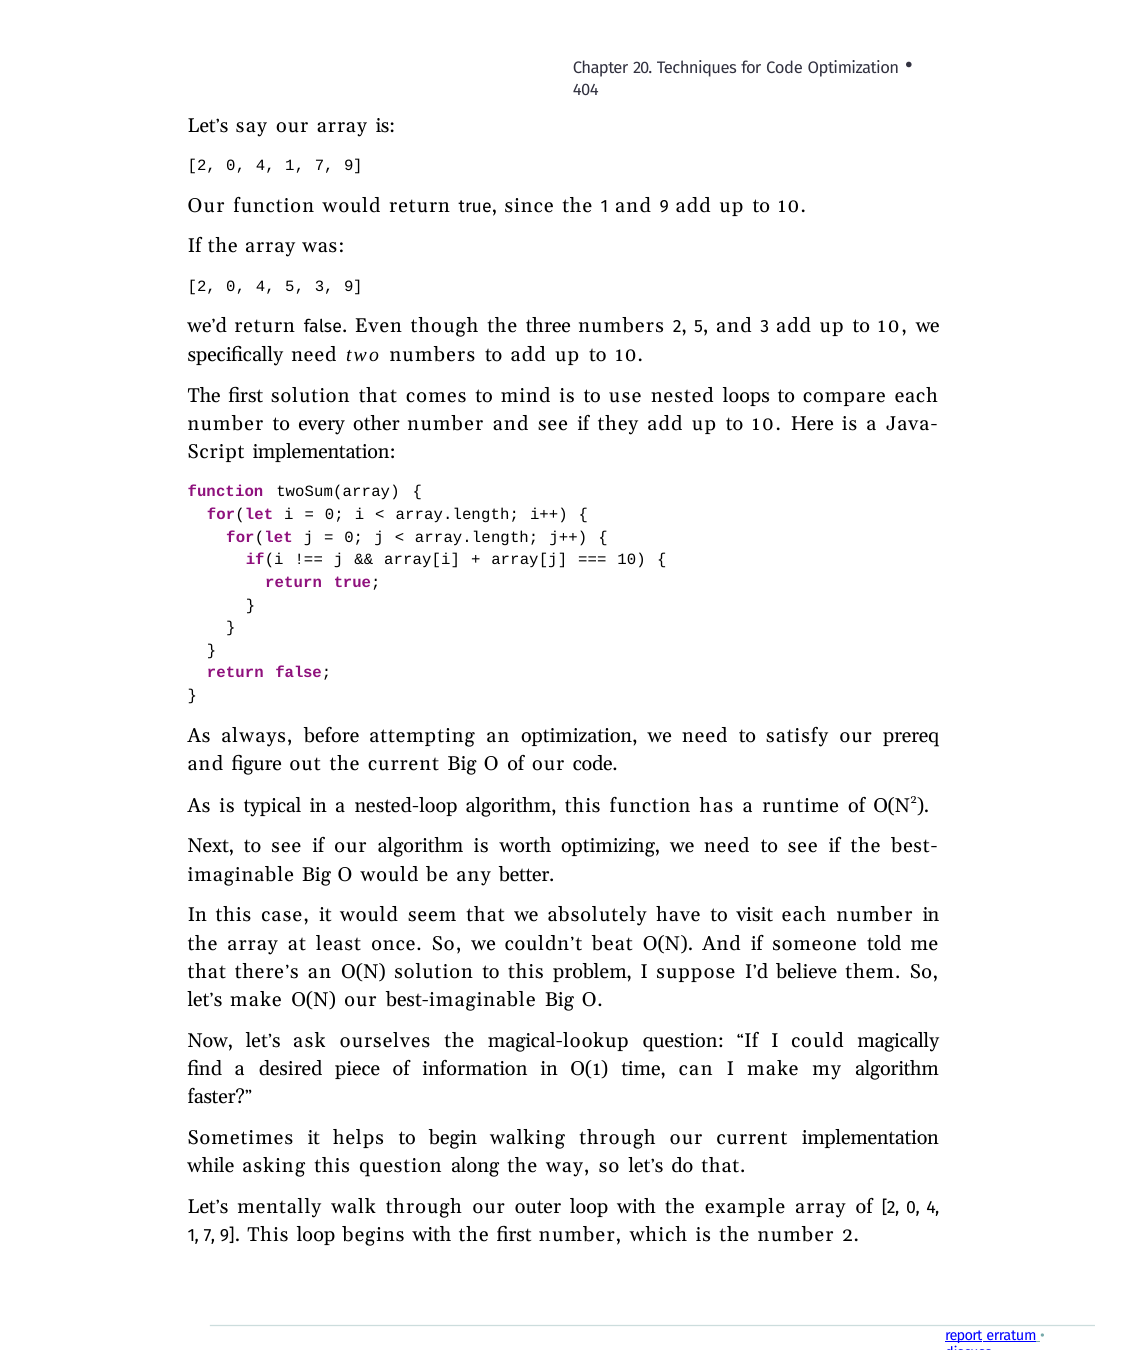

Chapter 20. Techniques for Code Optimization • 404
Let’s say our array is:
[2, 0, 4, 1, 7, 9]
Our function would return true, since the 1 and 9 add up to 10. If the array was:
[2, 0, 4, 5, 3, 9]
we’d return false. Even though the three numbers 2, 5, and 3 add up to 10, we specifically need two numbers to add up to 10.
The first solution that comes to mind is to use nested loops to compare each number to every other number and see if they add up to 10. Here is a Java- Script implementation:
function twoSum(array) {
for(let i = 0; i < array.length; i++) {
for(let j = 0; j < array.length; j++) {
if(i !== j && array[i] + array[j] === 10) {
return true;
}
}
}
return false;
}
As always, before attempting an optimization, we need to satisfy our prereq and figure out the current Big O of our code.
As is typical in a nested-loop algorithm, this function has a runtime of O(N2).
Next, to see if our algorithm is worth optimizing, we need to see if the best- imaginable Big O would be any better.
In this case, it would seem that we absolutely have to visit each number in the array at least once. So, we couldn’t beat O(N). And if someone told me that there’s an O(N) solution to this problem, I suppose I’d believe them. So, let’s make O(N) our best-imaginable Big O.
Now, let’s ask ourselves the magical-lookup question: “If I could magically find a desired piece of information in O(1) time, can I make my algorithm faster?”
Sometimes it helps to begin walking through our current implementation while asking this question along the way, so let’s do that.
Let’s mentally walk through our outer loop with the example array of [2, 0, 4, 1, 7, 9]. This loop begins with the first number, which is the number 2.
report erratum • discuss